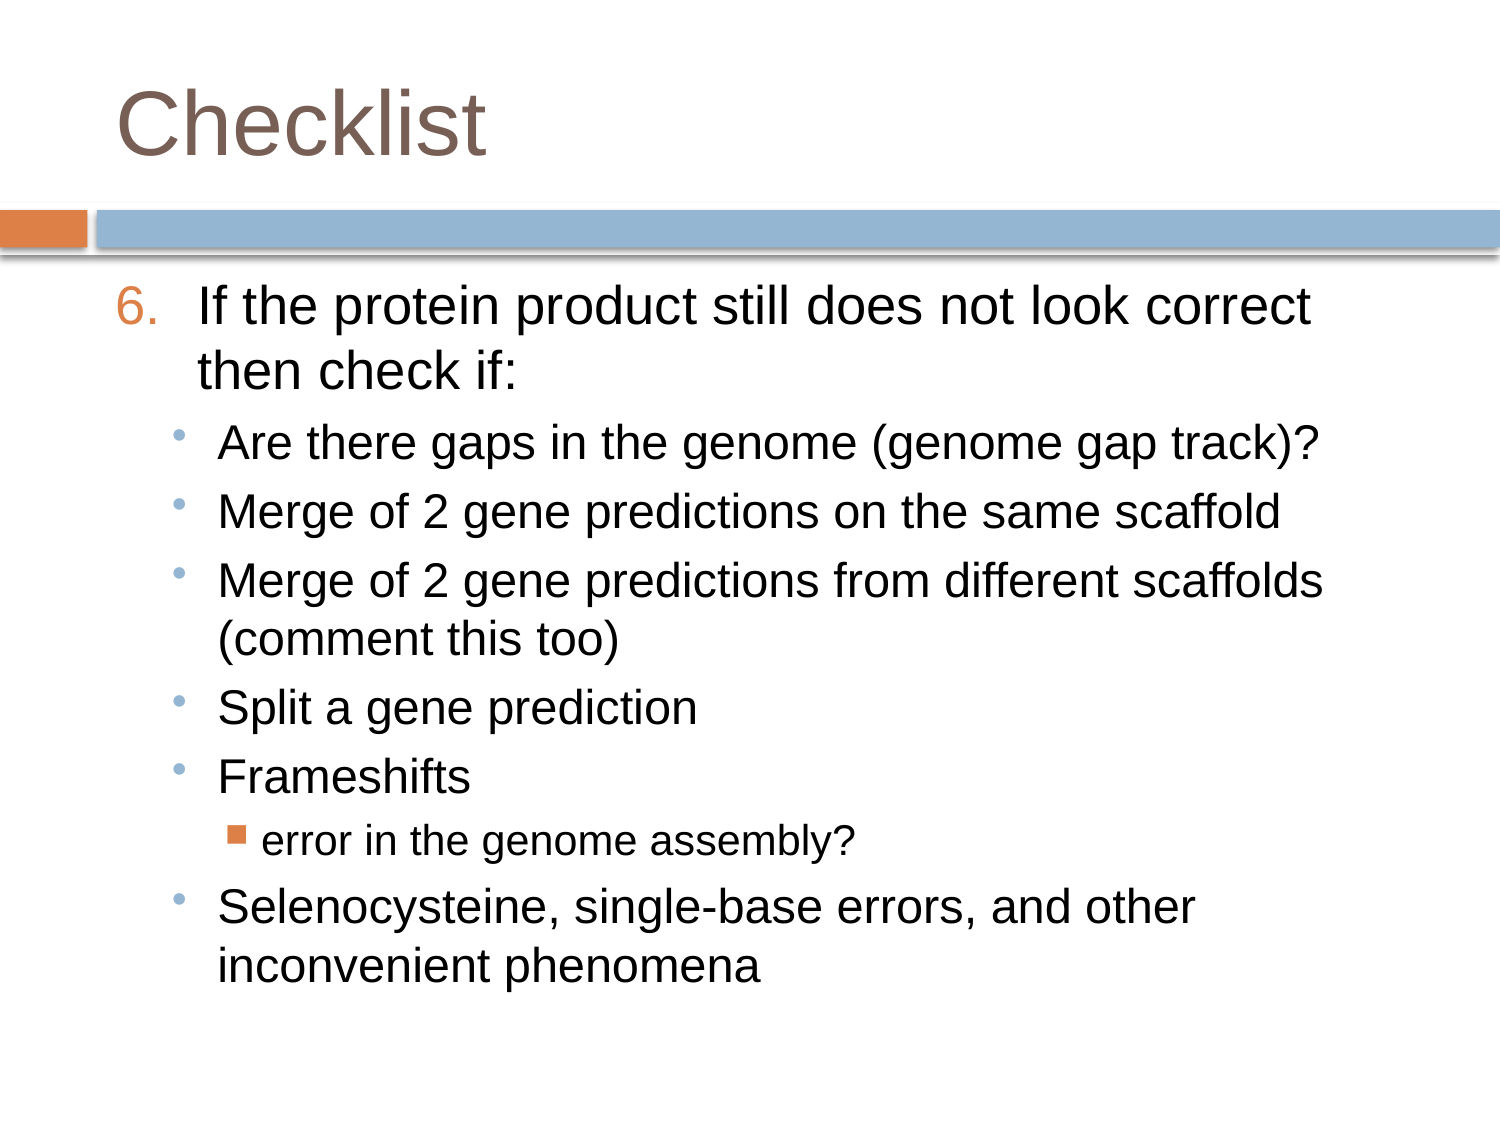

# Checklist
If the protein product still does not look correct then check if:
Are there gaps in the genome (genome gap track)?
Merge of 2 gene predictions on the same scaffold
Merge of 2 gene predictions from different scaffolds (comment this too)
Split a gene prediction
Frameshifts
error in the genome assembly?
Selenocysteine, single-base errors, and other inconvenient phenomena